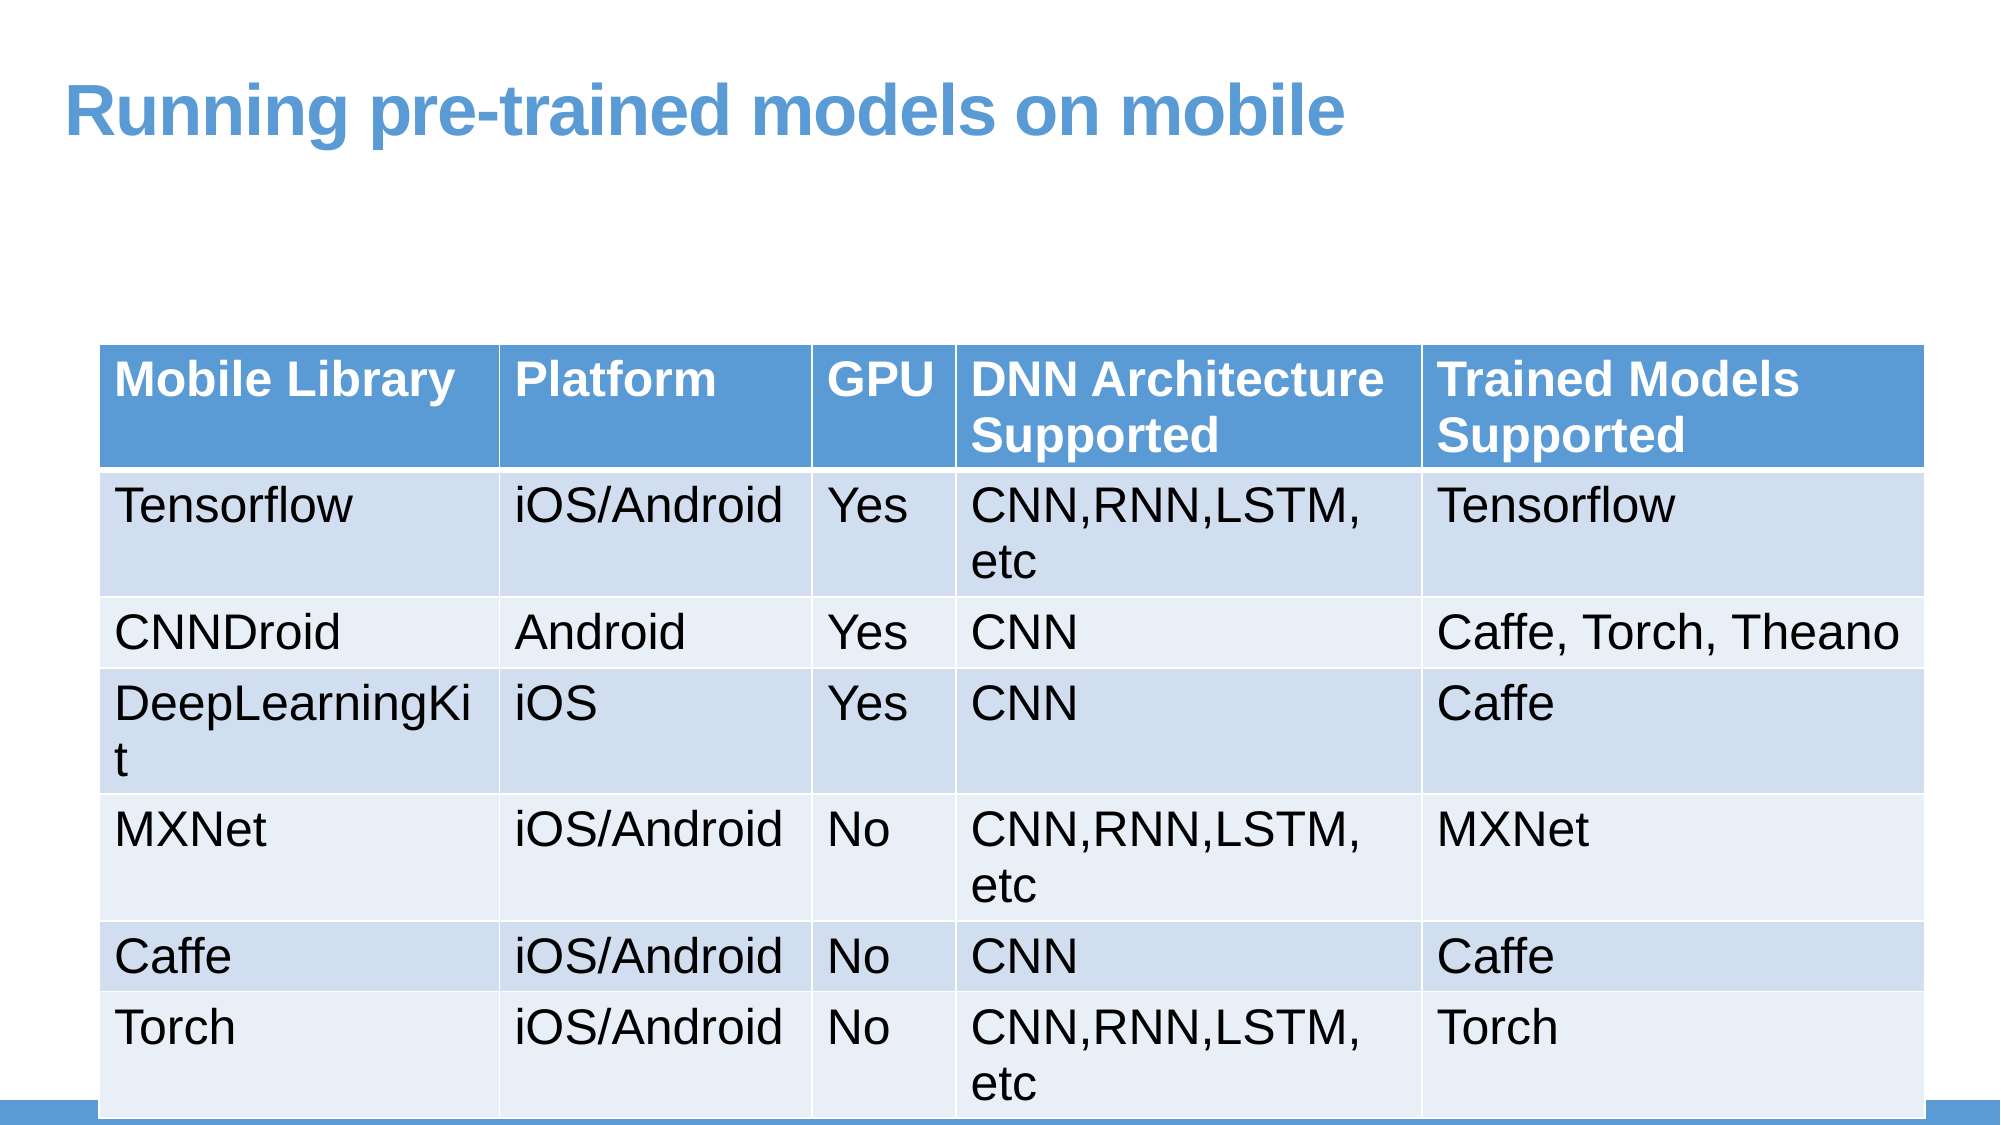

Running pre-trained models on mobile
| Mobile Library | Platform | GPU | DNN Architecture Supported | Trained Models Supported |
| --- | --- | --- | --- | --- |
| Tensorflow | iOS/Android | Yes | CNN,RNN,LSTM, etc | Tensorflow |
| CNNDroid | Android | Yes | CNN | Caffe, Torch, Theano |
| DeepLearningKit | iOS | Yes | CNN | Caffe |
| MXNet | iOS/Android | No | CNN,RNN,LSTM, etc | MXNet |
| Caffe | iOS/Android | No | CNN | Caffe |
| Torch | iOS/Android | No | CNN,RNN,LSTM, etc | Torch |
i